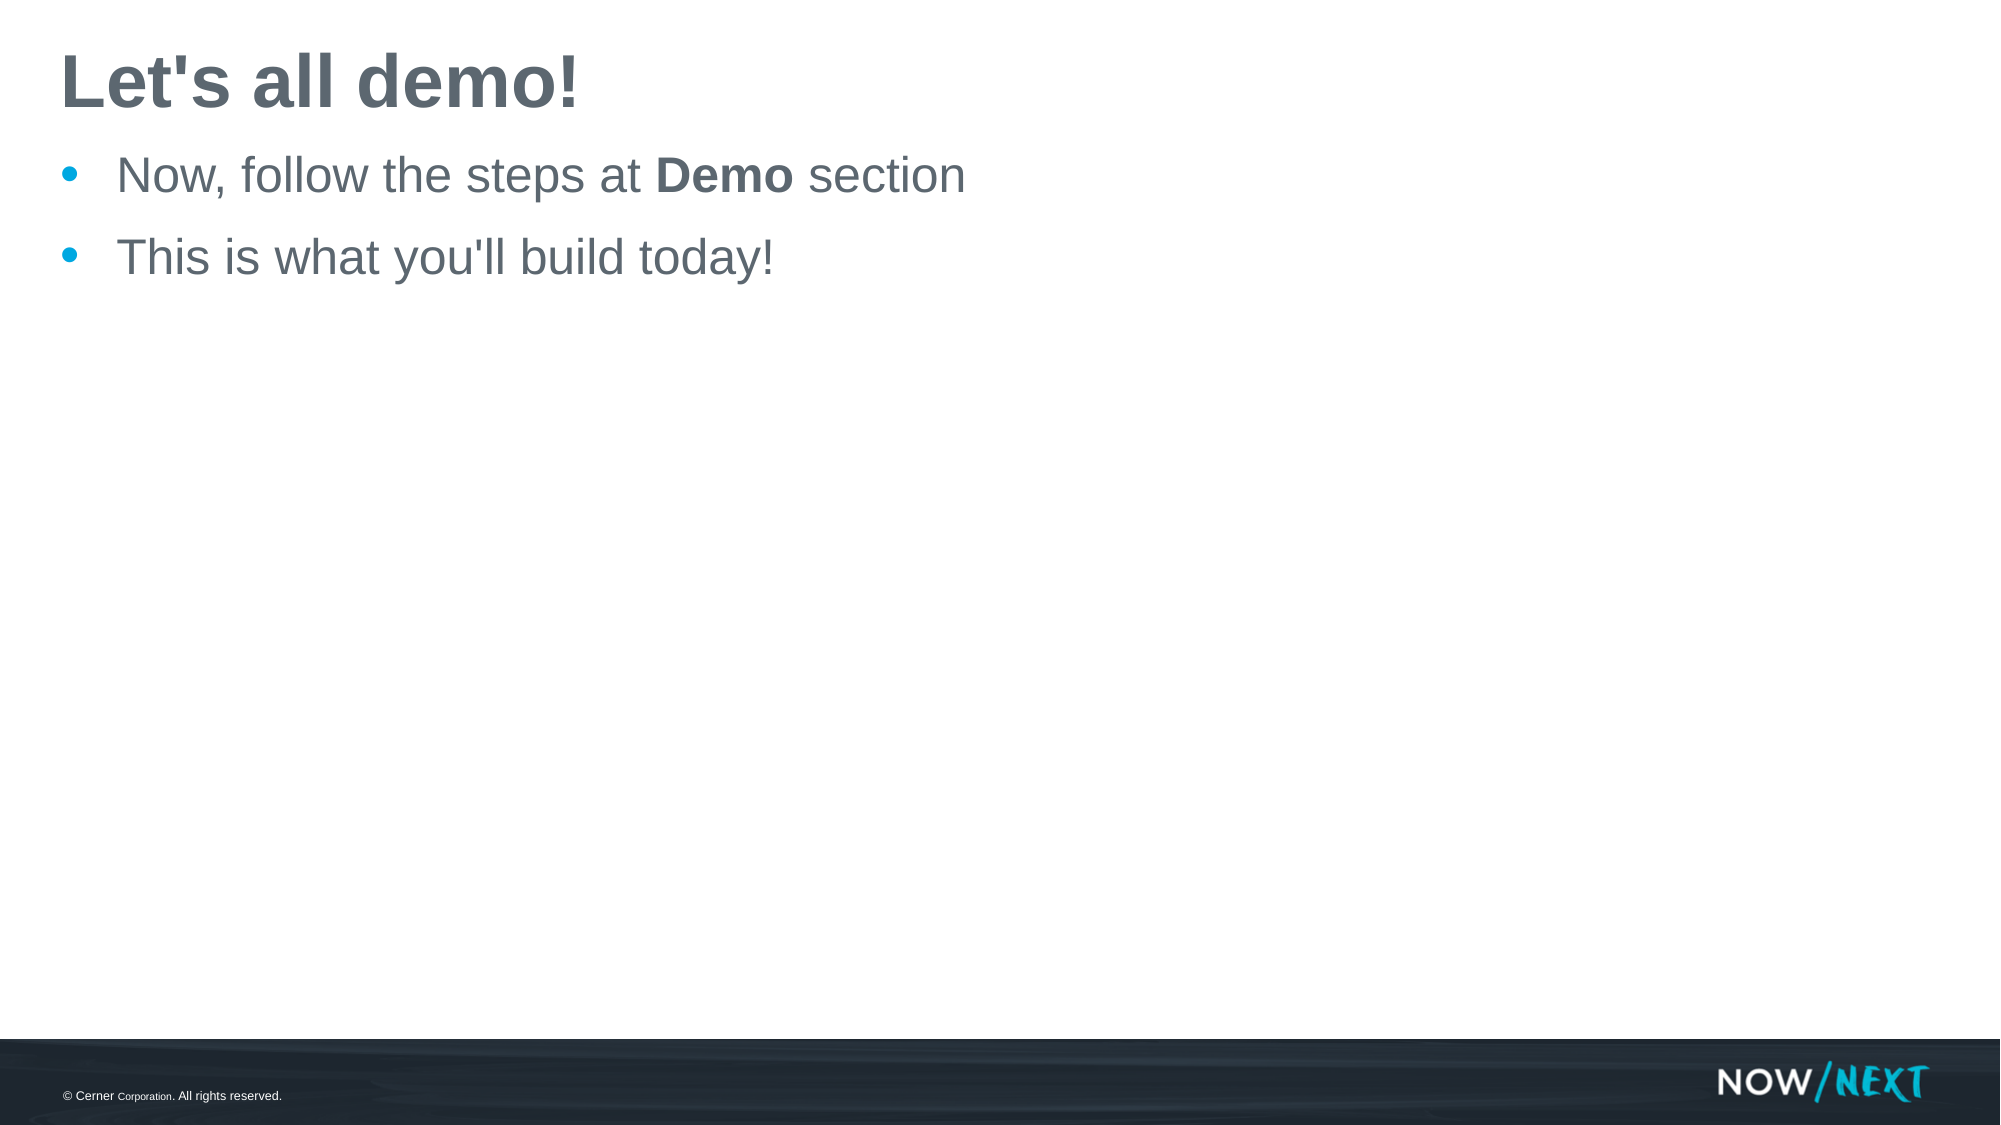

# Let's all demo!
Now, follow the steps at Demo section
This is what you'll build today!